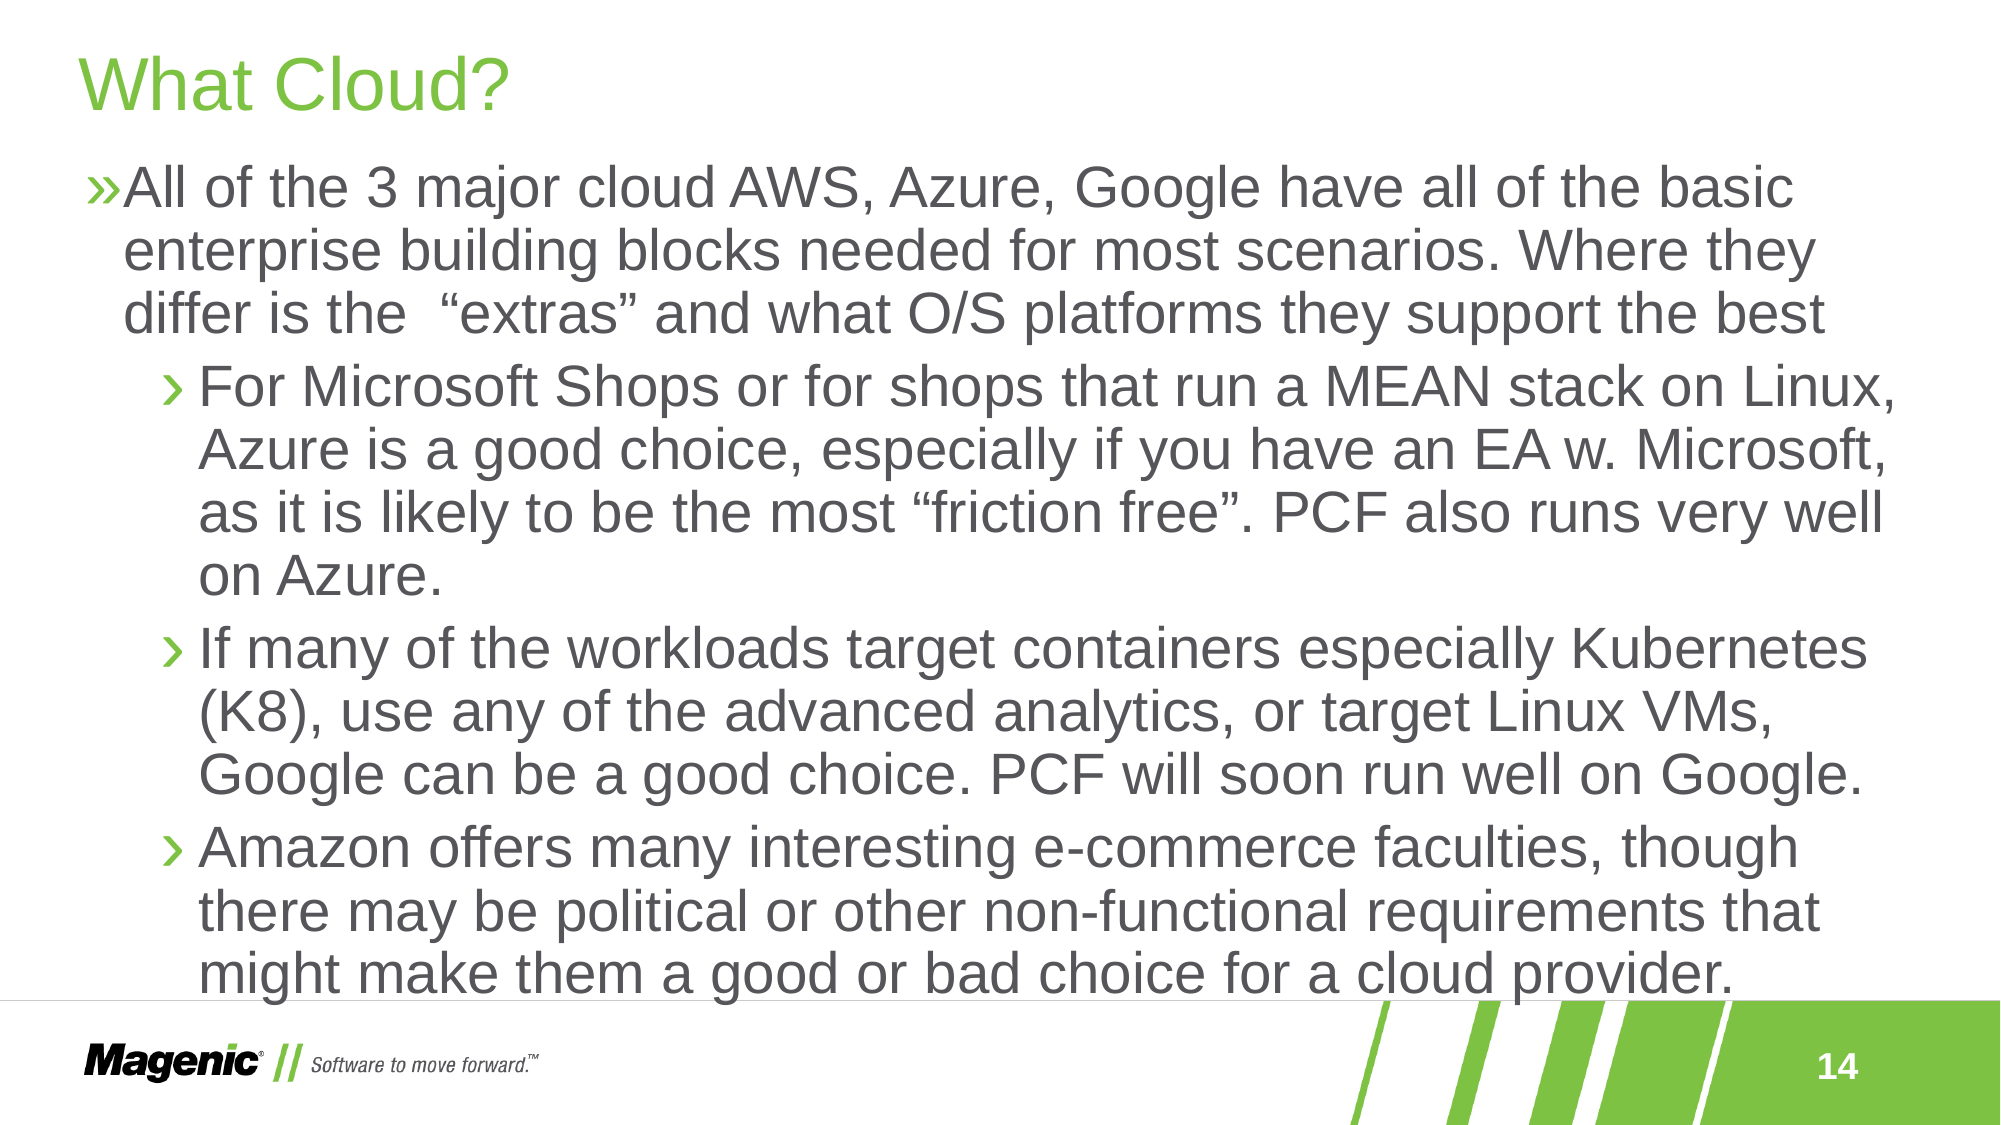

# What Cloud?
All of the 3 major cloud AWS, Azure, Google have all of the basic enterprise building blocks needed for most scenarios. Where they differ is the  “extras” and what O/S platforms they support the best
For Microsoft Shops or for shops that run a MEAN stack on Linux, Azure is a good choice, especially if you have an EA w. Microsoft, as it is likely to be the most “friction free”. PCF also runs very well on Azure.
If many of the workloads target containers especially Kubernetes (K8), use any of the advanced analytics, or target Linux VMs, Google can be a good choice. PCF will soon run well on Google.
Amazon offers many interesting e-commerce faculties, though there may be political or other non-functional requirements that might make them a good or bad choice for a cloud provider.